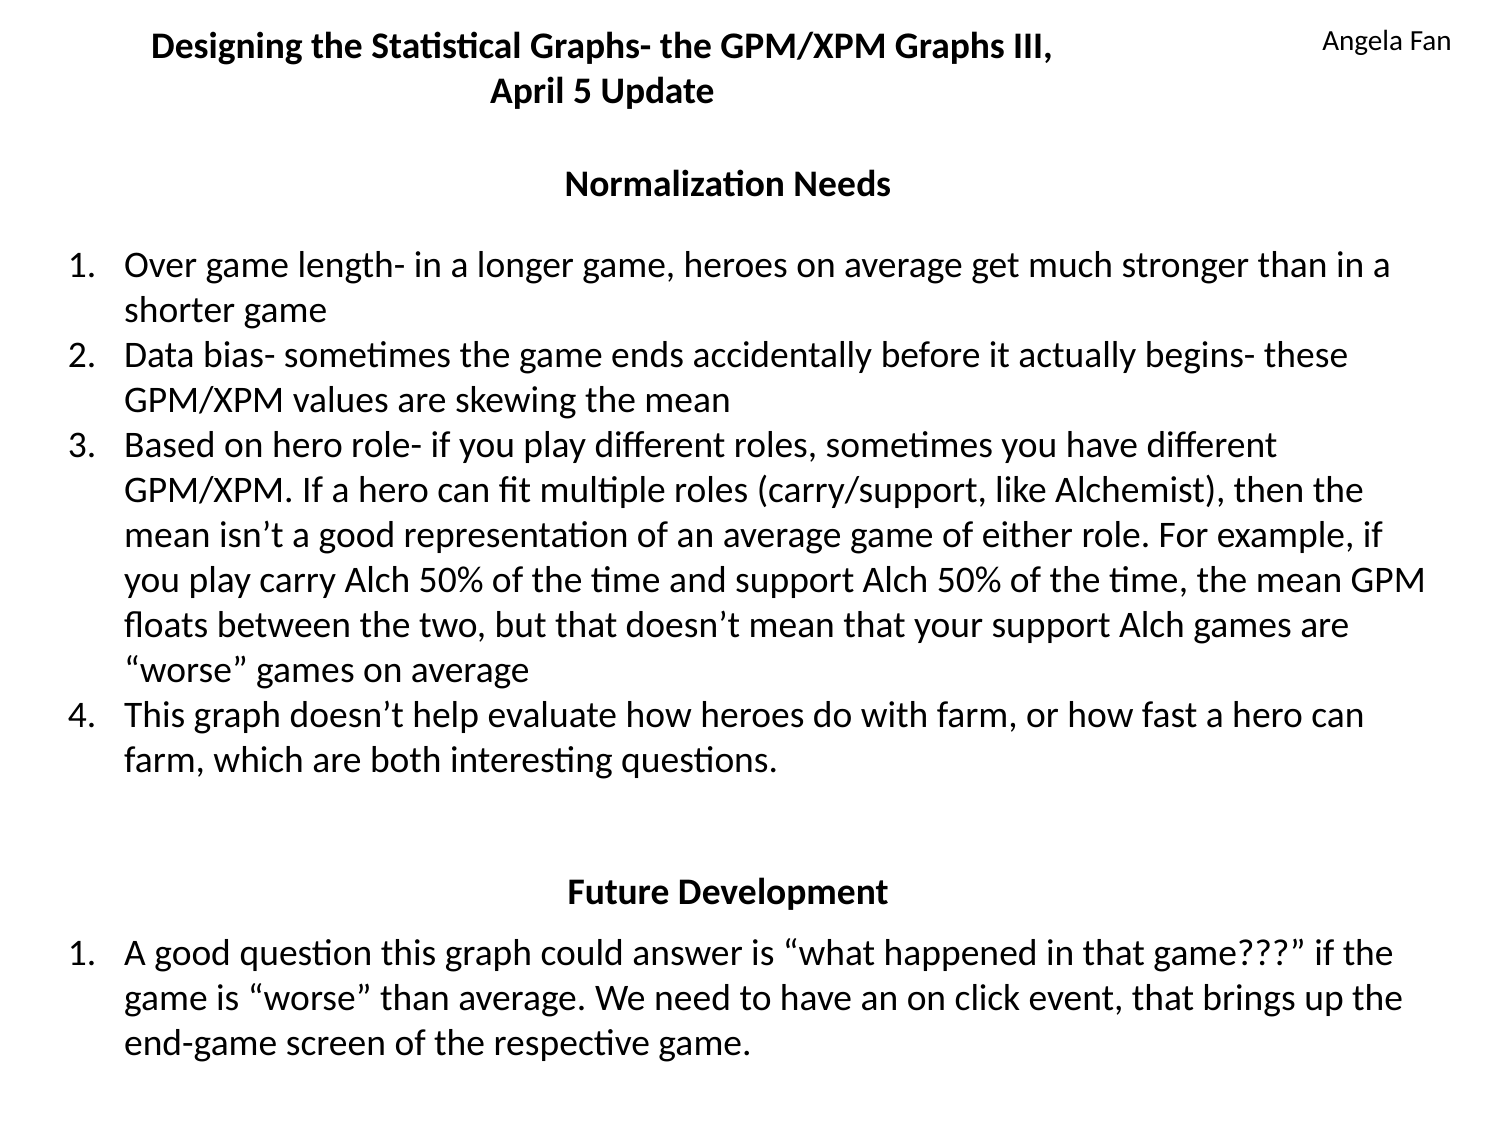

Designing the Statistical Graphs- the GPM/XPM Graphs III, April 5 Update
Angela Fan
Normalization Needs
Over game length- in a longer game, heroes on average get much stronger than in a shorter game
Data bias- sometimes the game ends accidentally before it actually begins- these GPM/XPM values are skewing the mean
Based on hero role- if you play different roles, sometimes you have different GPM/XPM. If a hero can fit multiple roles (carry/support, like Alchemist), then the mean isn’t a good representation of an average game of either role. For example, if you play carry Alch 50% of the time and support Alch 50% of the time, the mean GPM floats between the two, but that doesn’t mean that your support Alch games are “worse” games on average
This graph doesn’t help evaluate how heroes do with farm, or how fast a hero can farm, which are both interesting questions.

Future Development
A good question this graph could answer is “what happened in that game???” if the game is “worse” than average. We need to have an on click event, that brings up the end-game screen of the respective game.